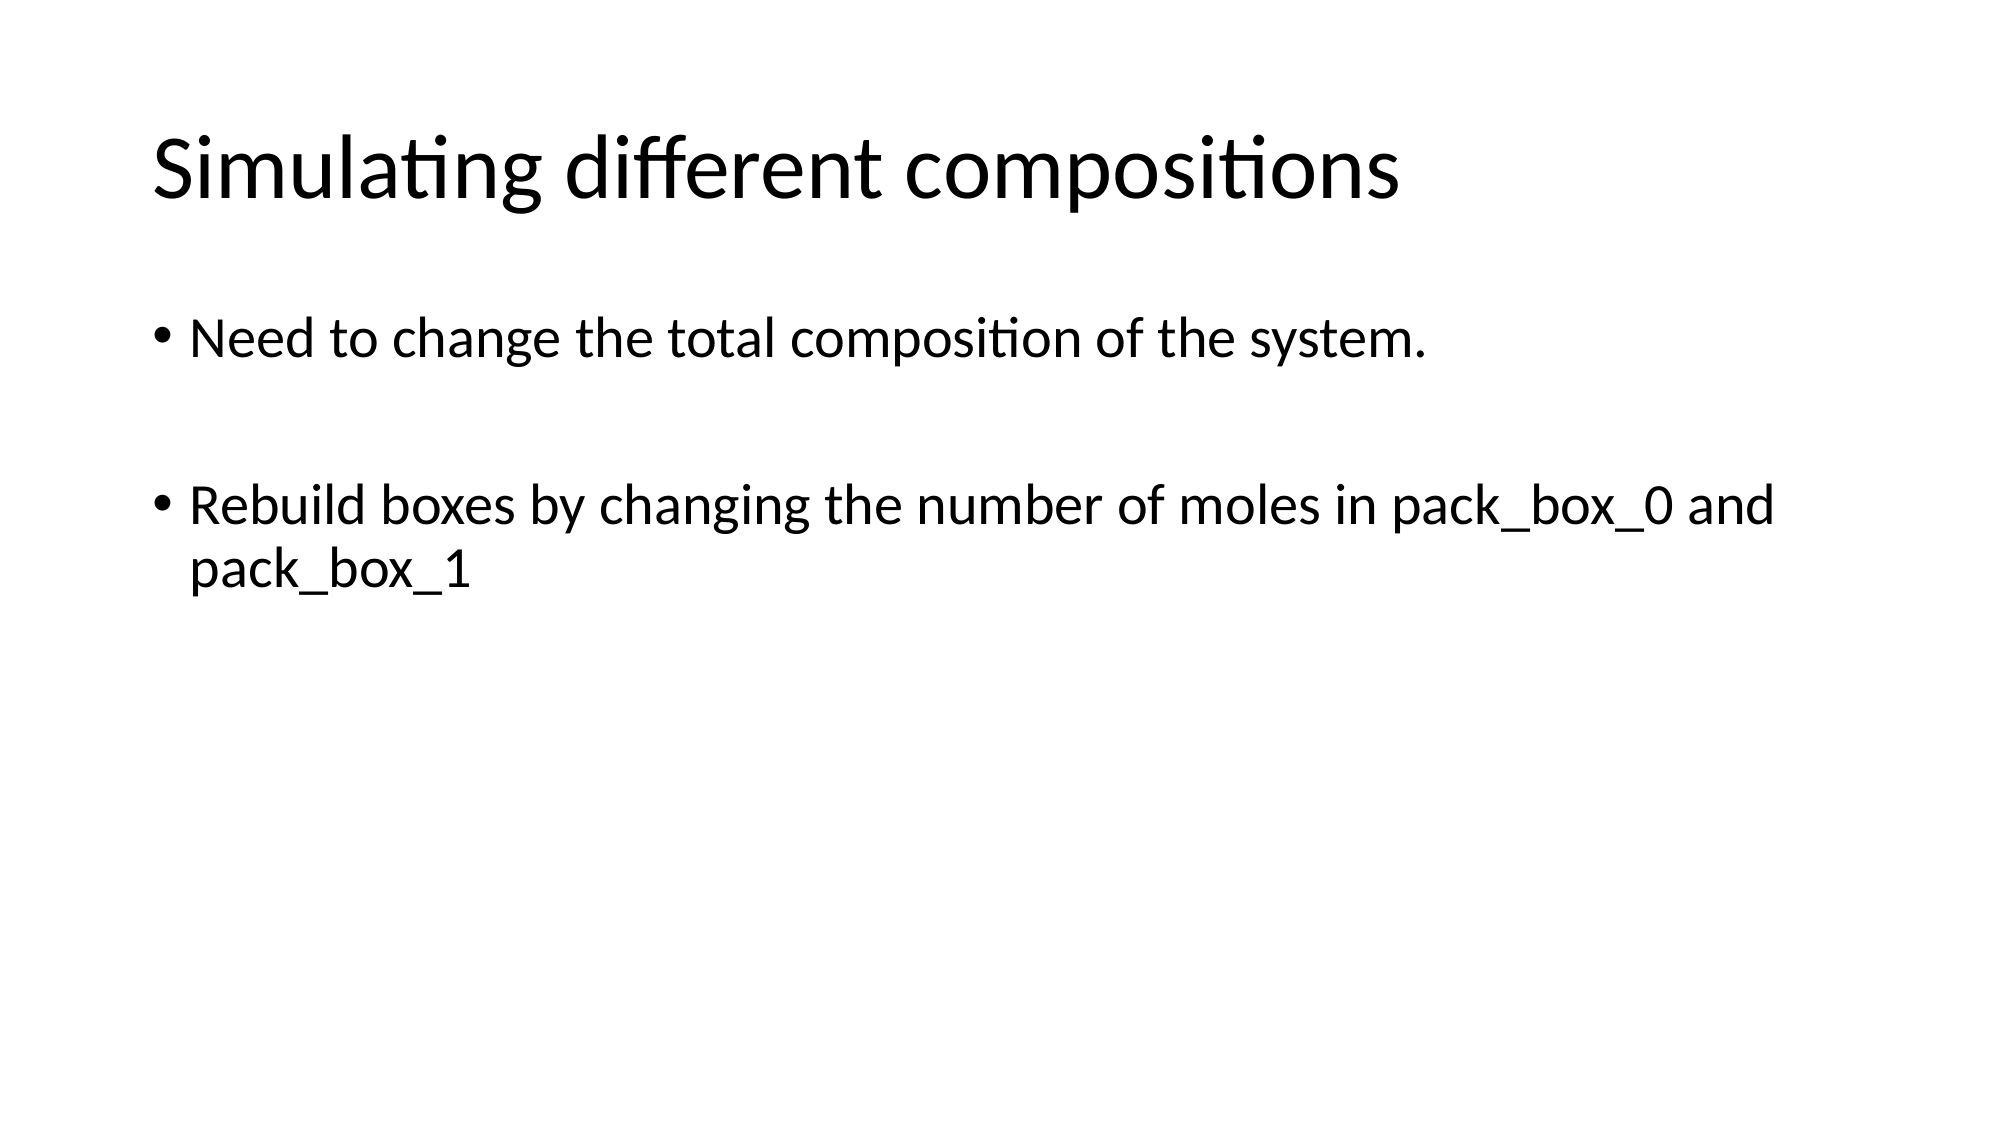

# Simulating different compositions
Need to change the total composition of the system.

Rebuild boxes by changing the number of moles in pack_box_0 and pack_box_1